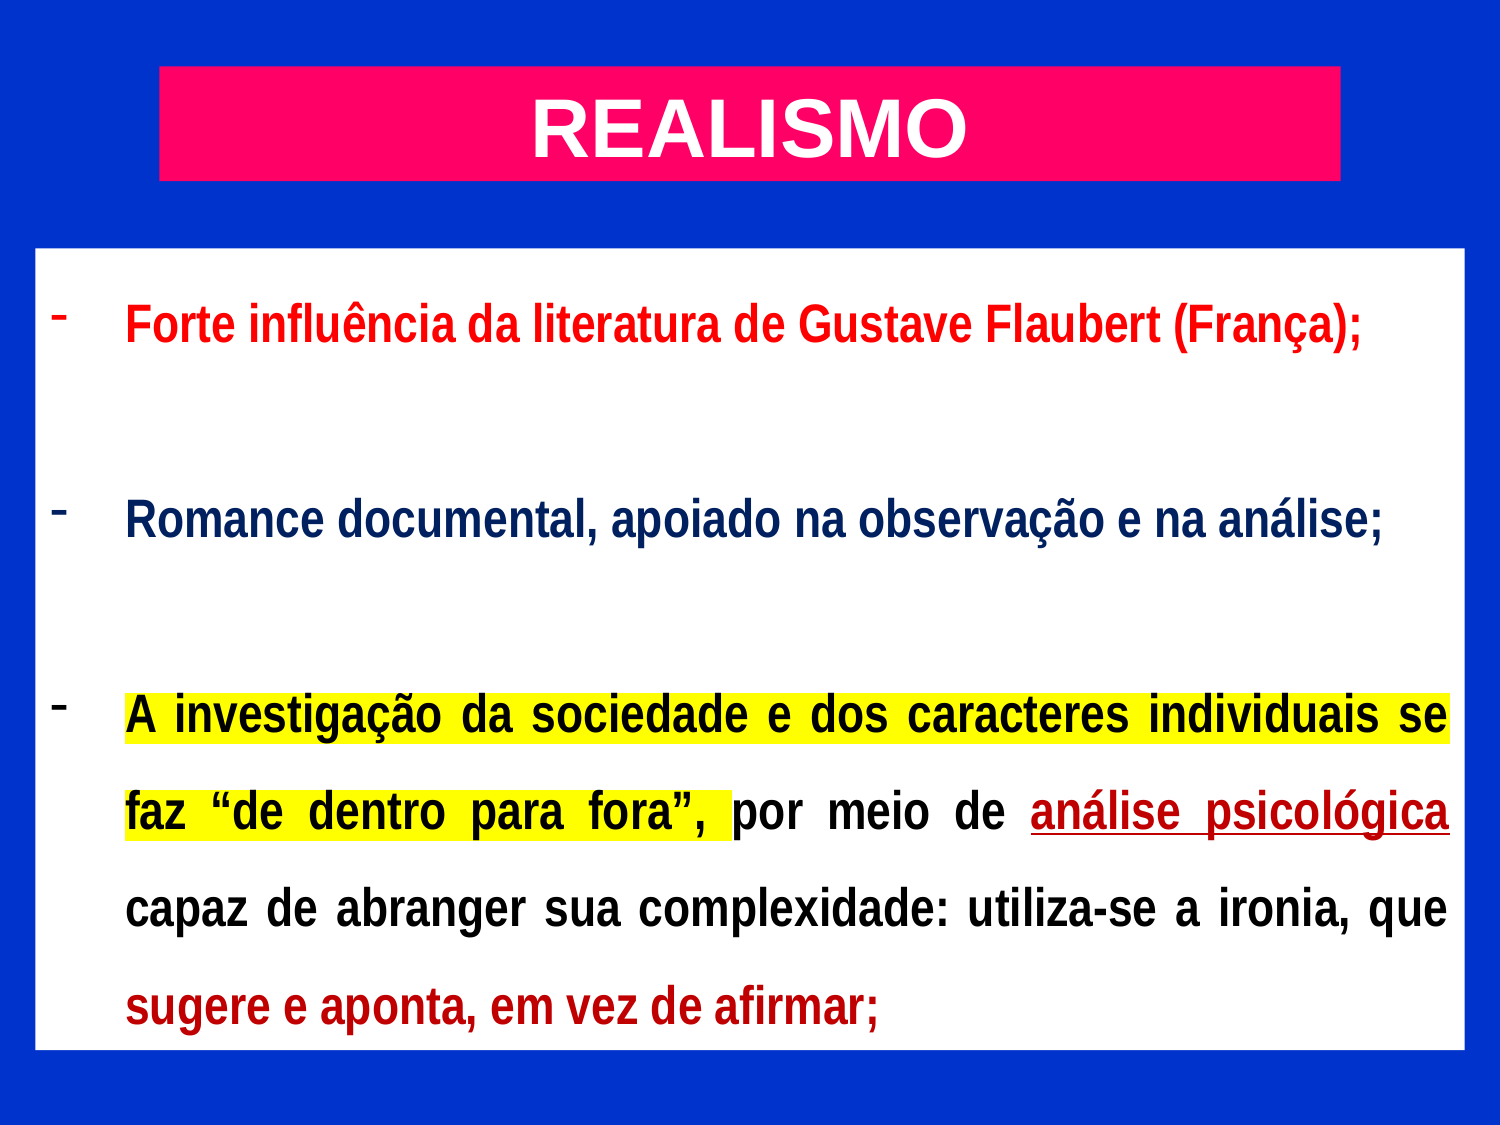

REALISMO
Forte influência da literatura de Gustave Flaubert (França);

Romance documental, apoiado na observação e na análise;

A investigação da sociedade e dos caracteres individuais se faz “de dentro para fora”, por meio de análise psicológica capaz de abranger sua complexidade: utiliza-se a ironia, que sugere e aponta, em vez de afirmar;